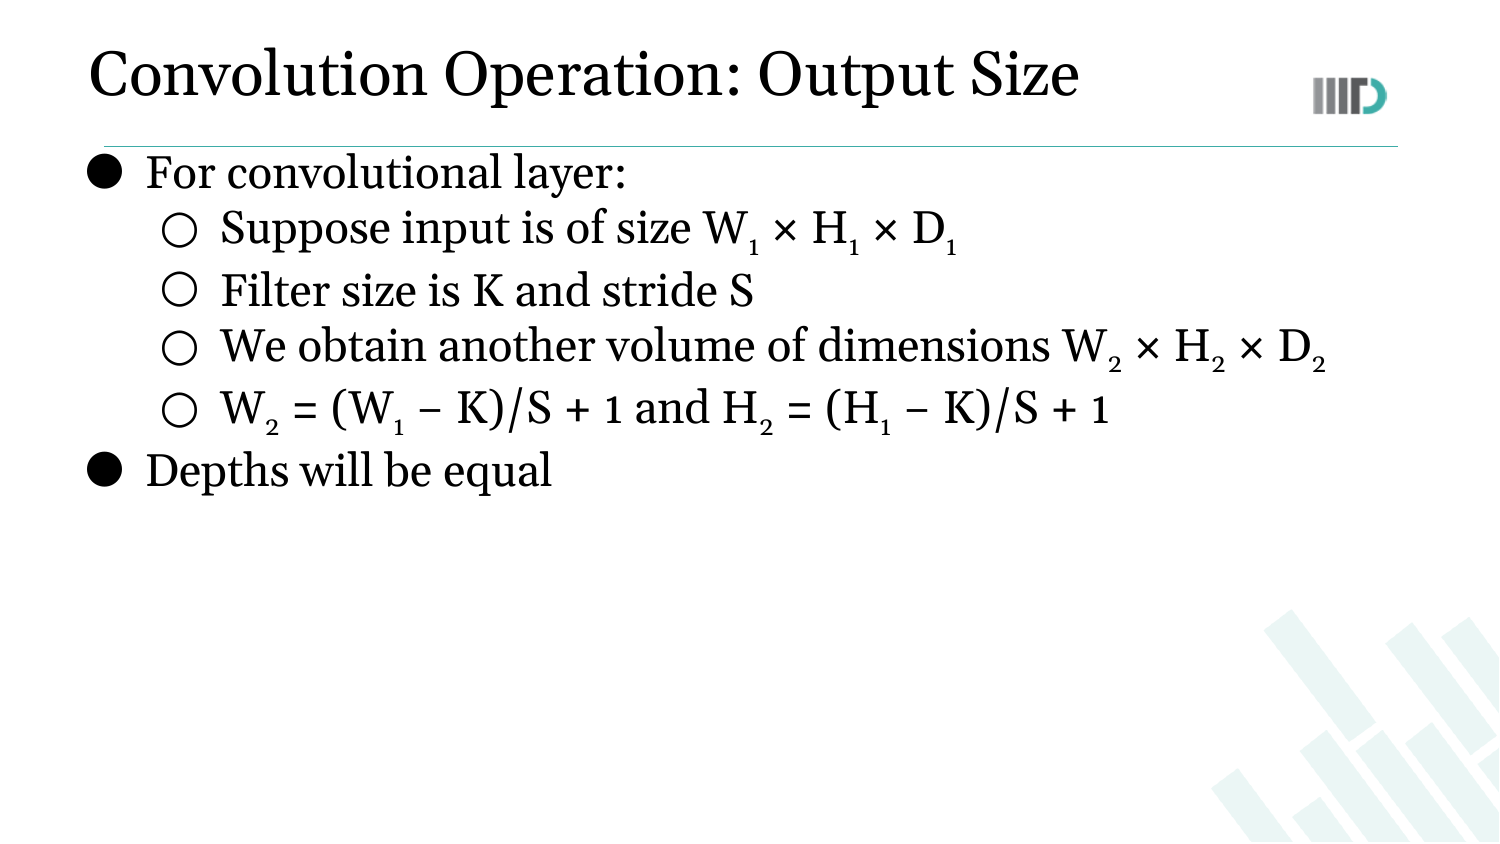

# Convolution Operation: Output Size

For convolutional layer:
Suppose input is of size W1 × H1 × D1
Filter size is K and stride S
We obtain another volume of dimensions W2 × H2 × D2
W2 = (W1 − K)/S + 1 and H2 = (H1 − K)/S + 1
Depths will be equal